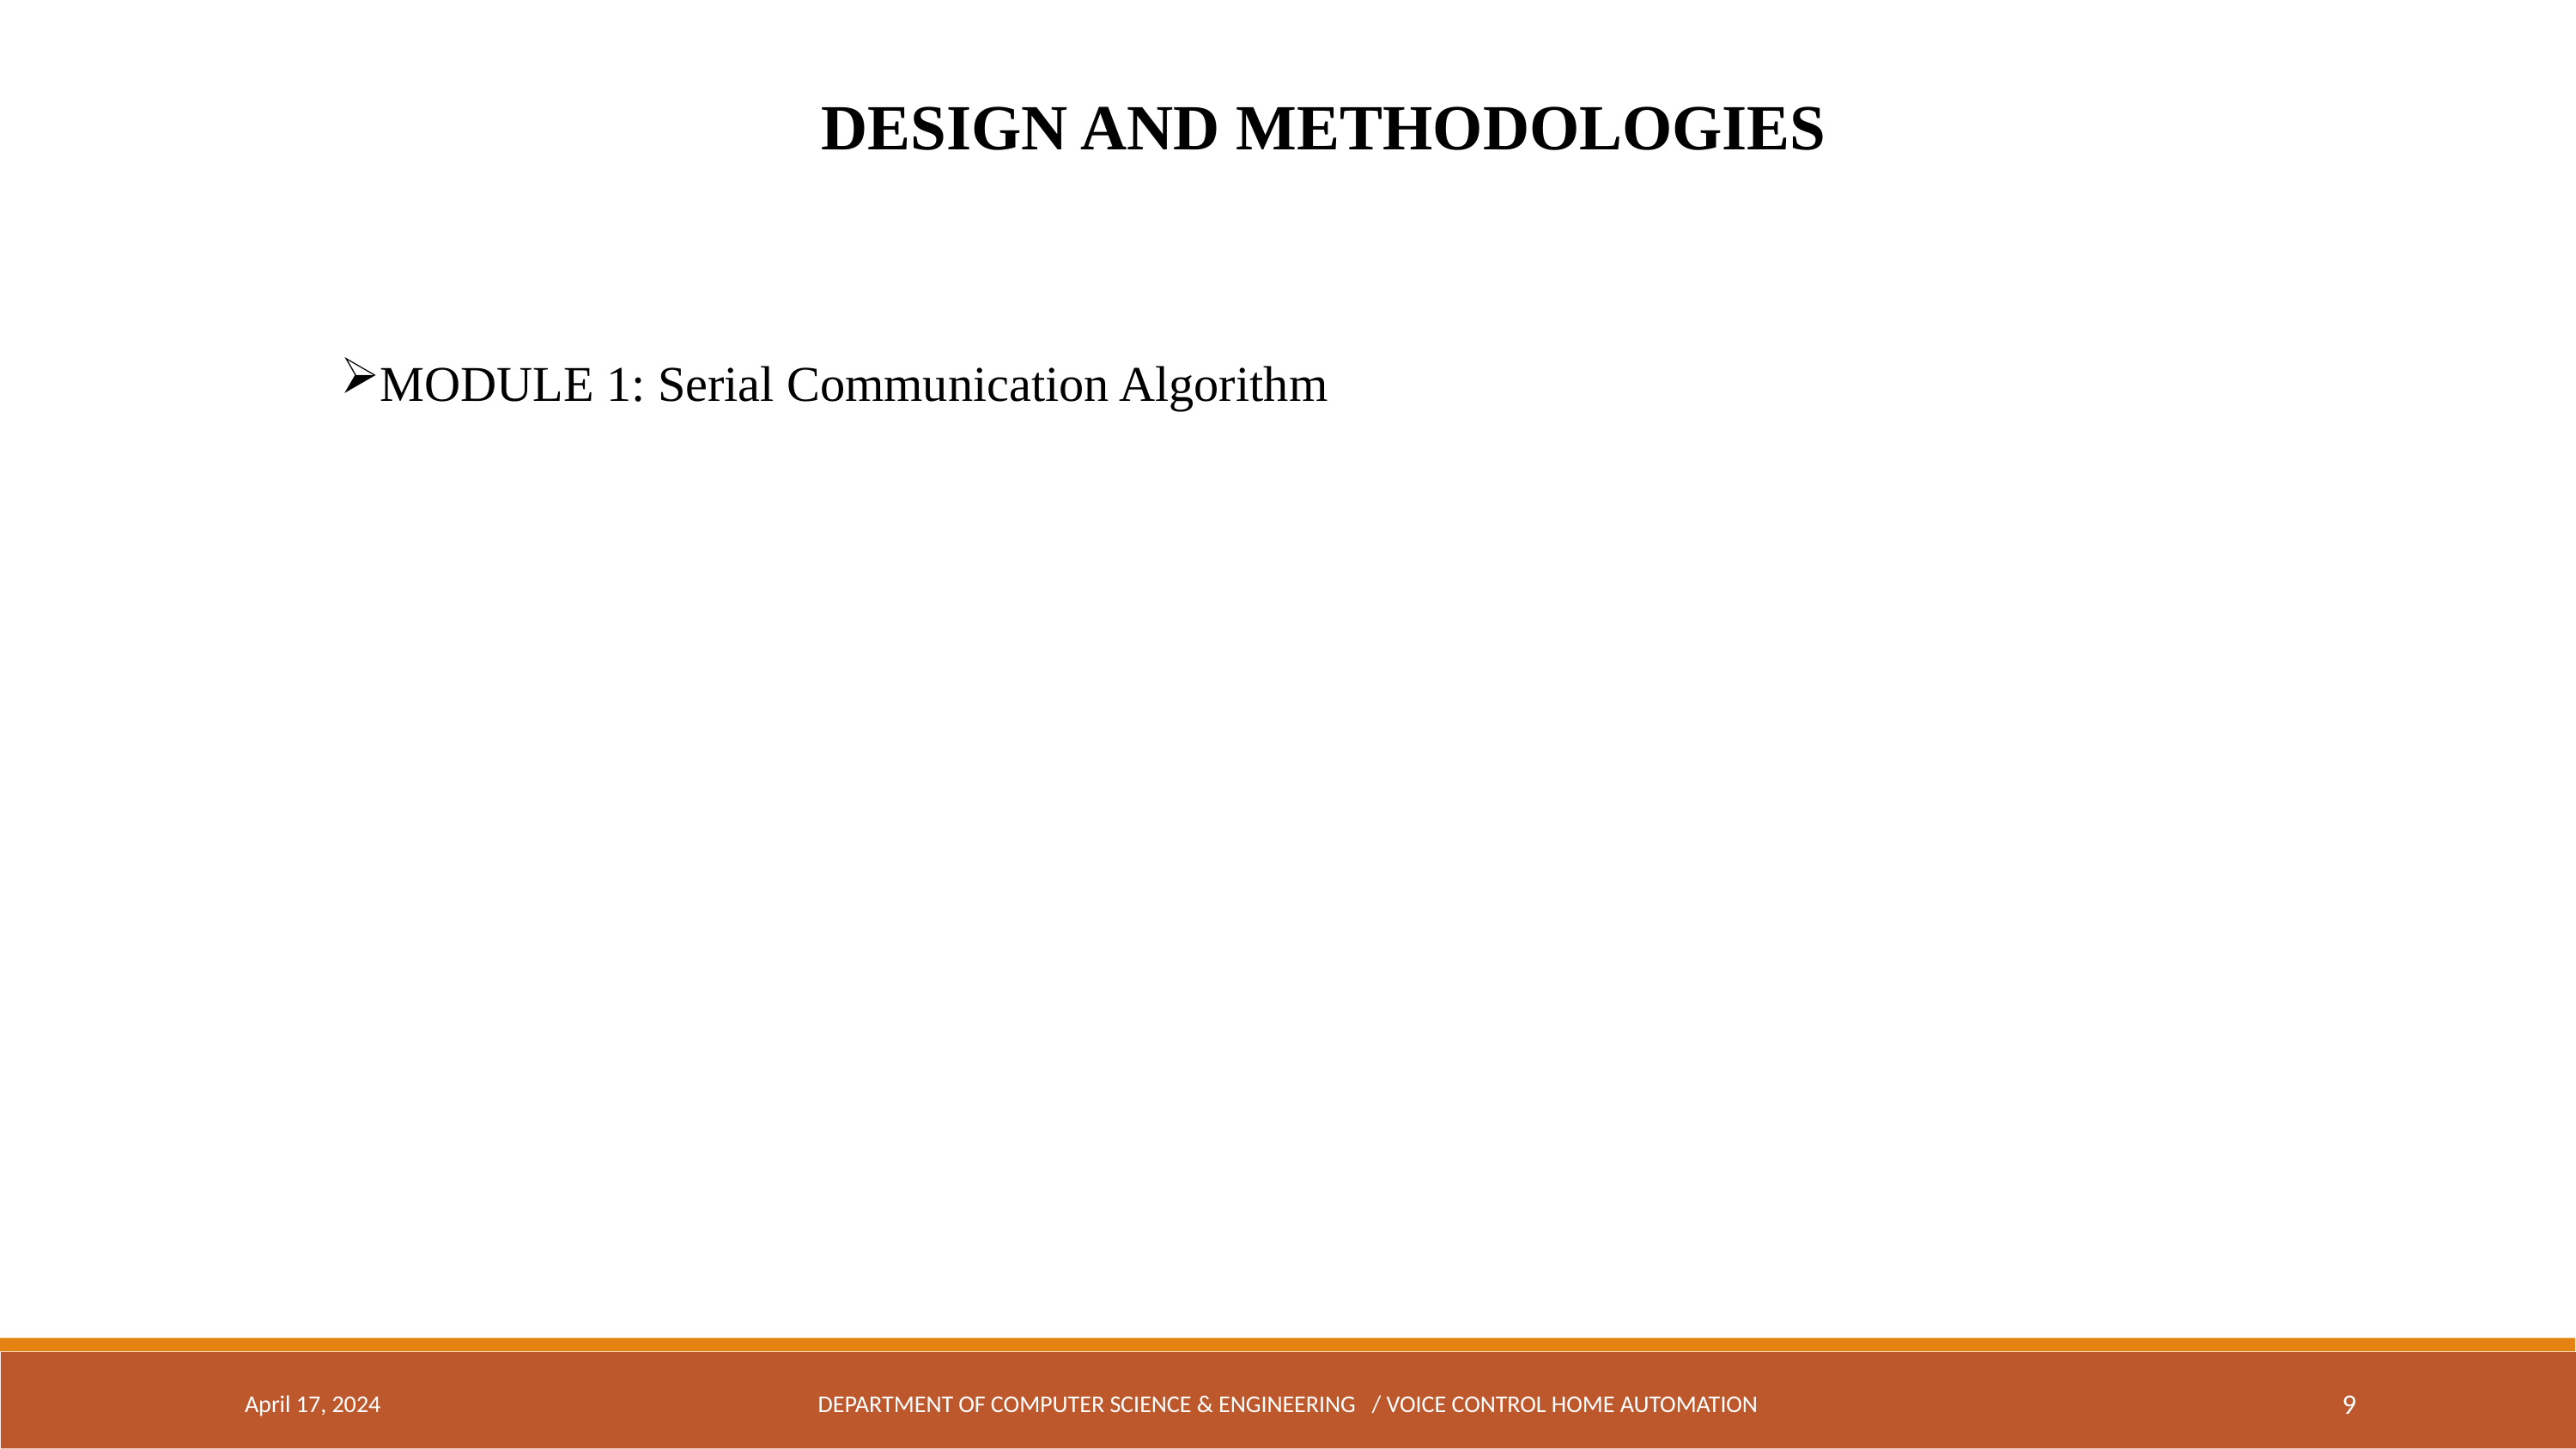

DESIGN AND METHODOLOGIES
MODULE 1: Serial Communication Algorithm
April 17, 2024
DEPARTMENT OF COMPUTER SCIENCE & ENGINEERING   / Voice Control Home Automation
9